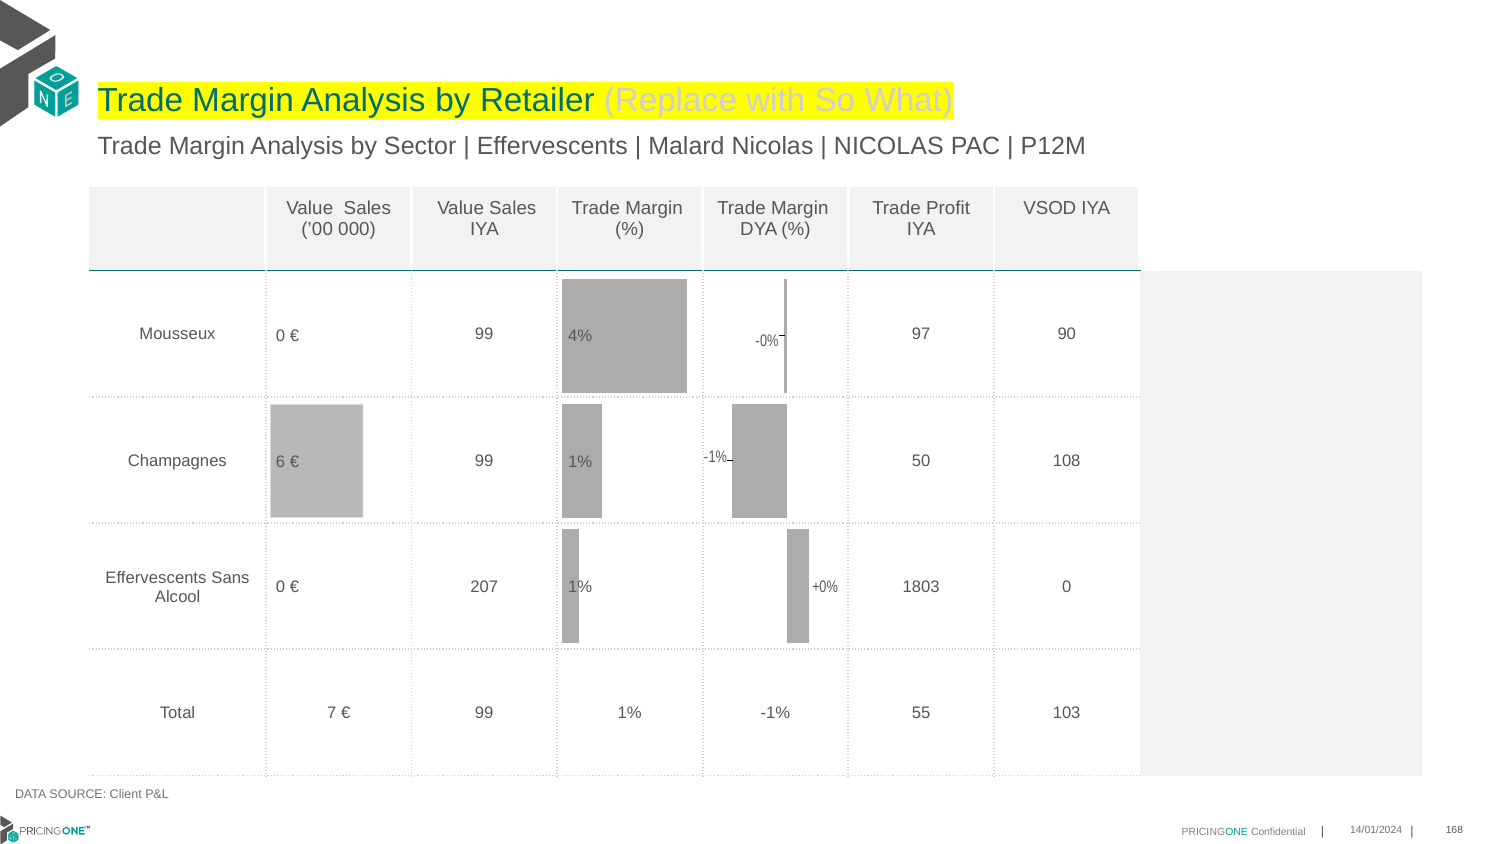

# Trade Margin Analysis by Retailer (Replace with So What)
Trade Margin Analysis by Sector | Effervescents | Malard Nicolas | NICOLAS PAC | P12M
|  | Value Sales (’00 000) | Value Sales IYA | Trade Margin (%) | Trade Margin DYA (%) | Trade Profit IYA | VSOD IYA |  |
| --- | --- | --- | --- | --- | --- | --- | --- |
| Mousseux |  | 99 |  |  | 97 | 90 |  |
| Champagnes |  | 99 |  |  | 50 | 108 |  |
| Effervescents Sans Alcool |  | 207 |  |  | 1803 | 0 |  |
| Total | 7 € | 99 | 1% | -1% | 55 | 103 |  |

### Chart

| Category | Trade Margin DYA |
|---|---|
| Mousseux | -0.0005842730729577403 |
| Champagnes | -0.011261288671620016 |
| Effervescents Sans Alcool | 0.004464386141482318 |
|  | None |

### Chart

| Category | Trade Margin % |
|---|---|
| Mousseux | 0.0371 |
| Champagnes | 0.0118 |
| Effervescents Sans Alcool | 0.005 |
|  | None |

### Chart

| Category | Value Sales |
|---|---|
| Mousseux | 0.0 |
| Champagnes | 6.0 |
| Effervescents Sans Alcool | 0.0 |
|  | None |
DATA SOURCE: Client P&L

14/01/2024
168